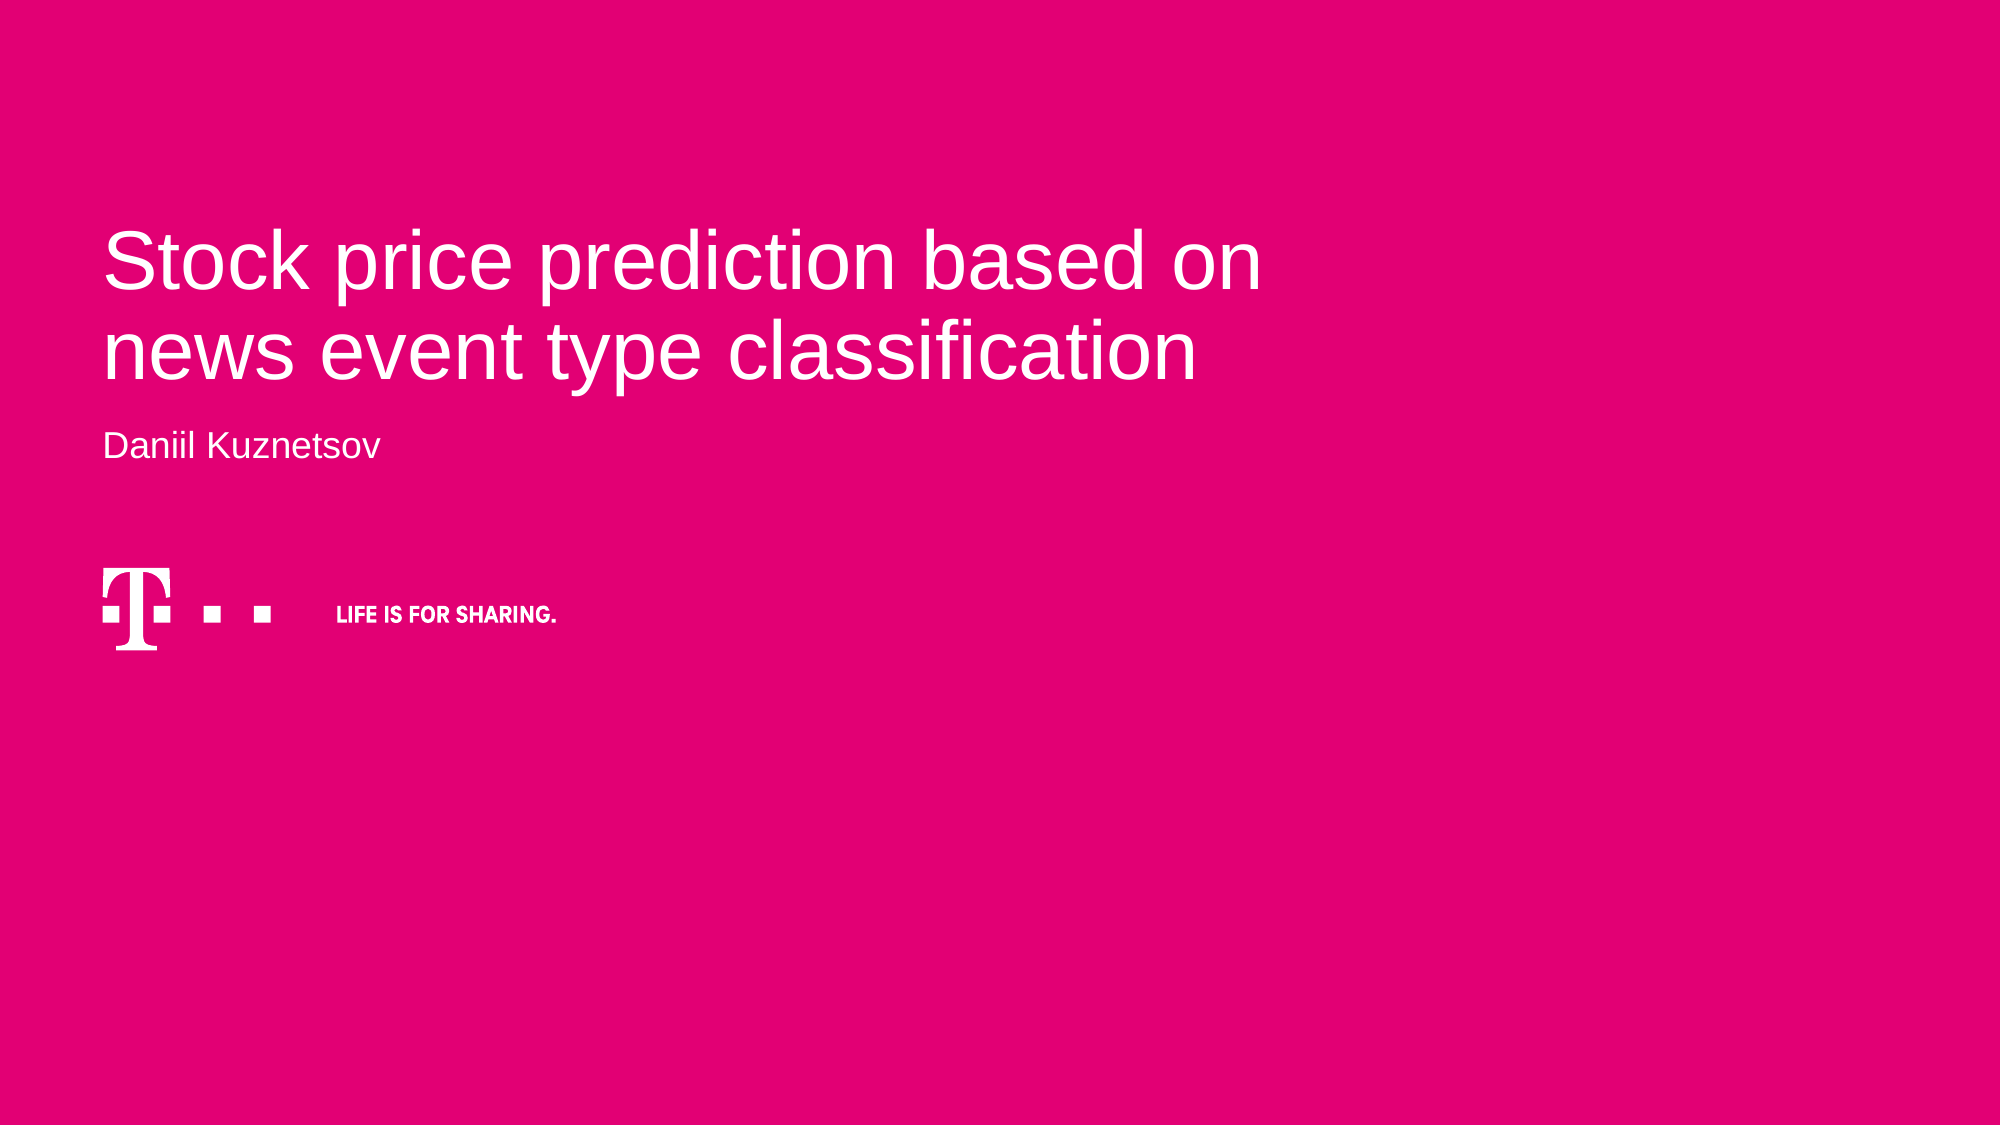

# Stock price prediction based on news event type classification
Daniil Kuznetsov